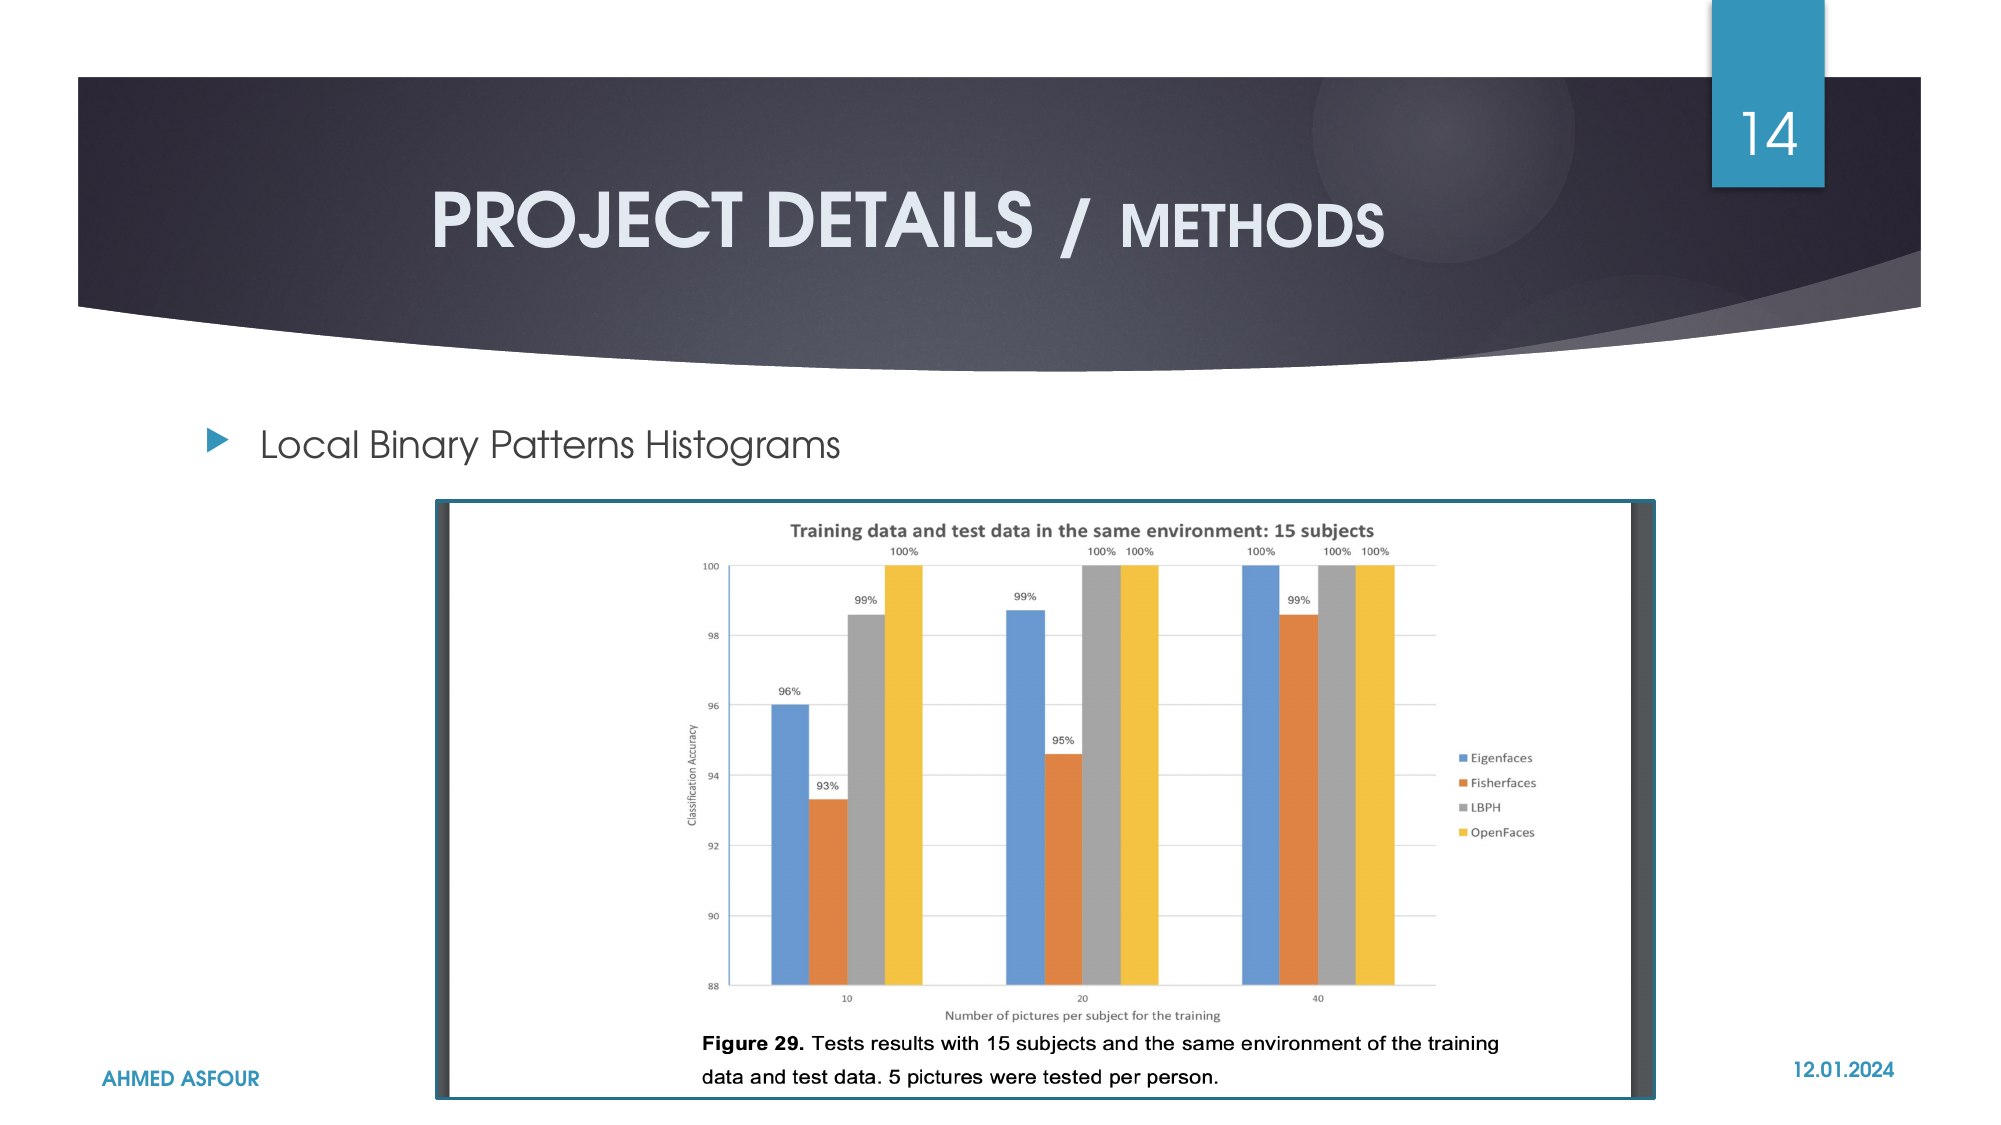

14
# PROJECT DETAILS / METHODS
Local Binary Patterns Histograms

AHMED ASFOUR
12.01.2024